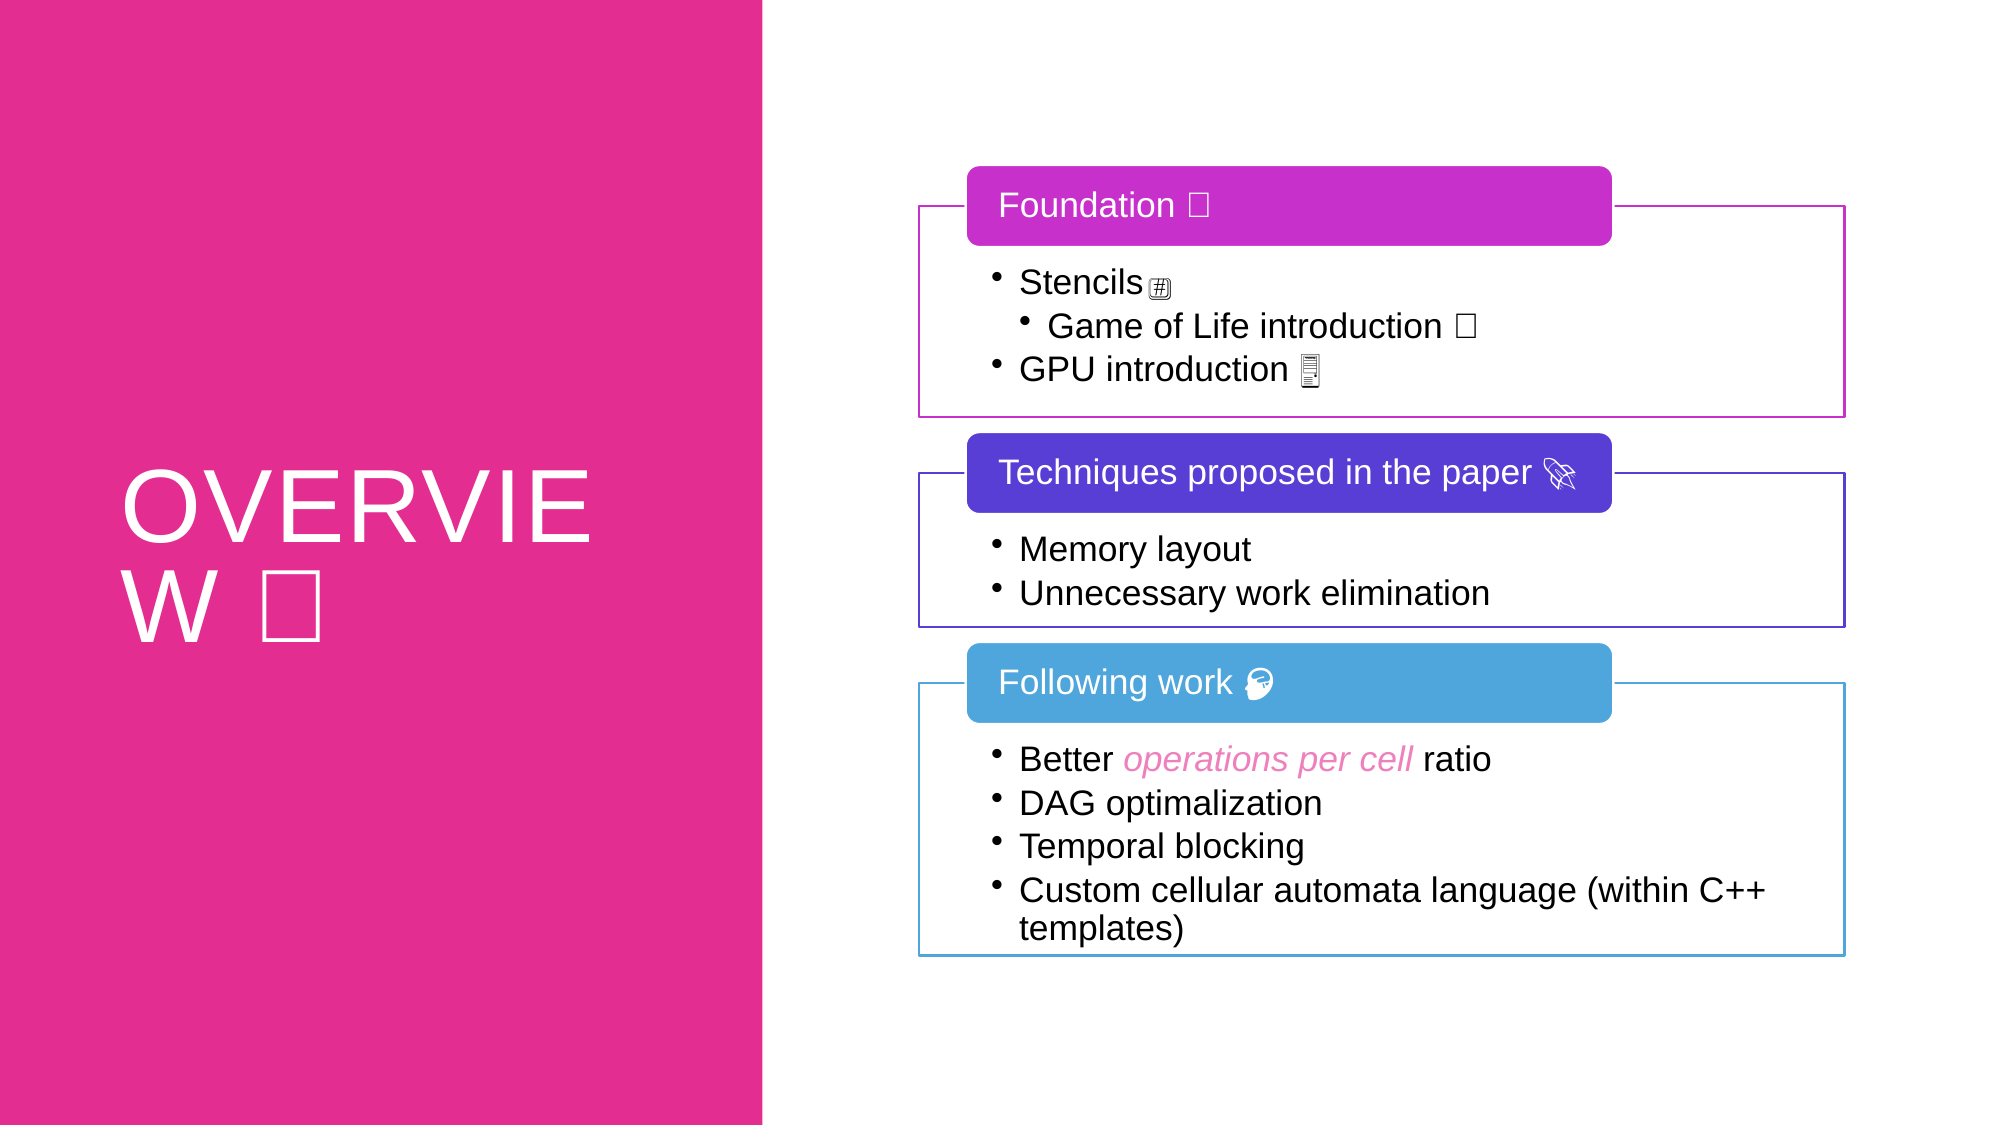

# Overview 🧭
Stencils #️⃣
Game of Life introduction 🧬
GPU introduction 🖥️
Foundation 🧱
Memory layout
Unnecessary work elimination
Techniques proposed in the paper 🚀
Better operations per cell ratio
DAG optimalization
Temporal blocking
Custom cellular automata language (within C++ templates)
Following work 🧠